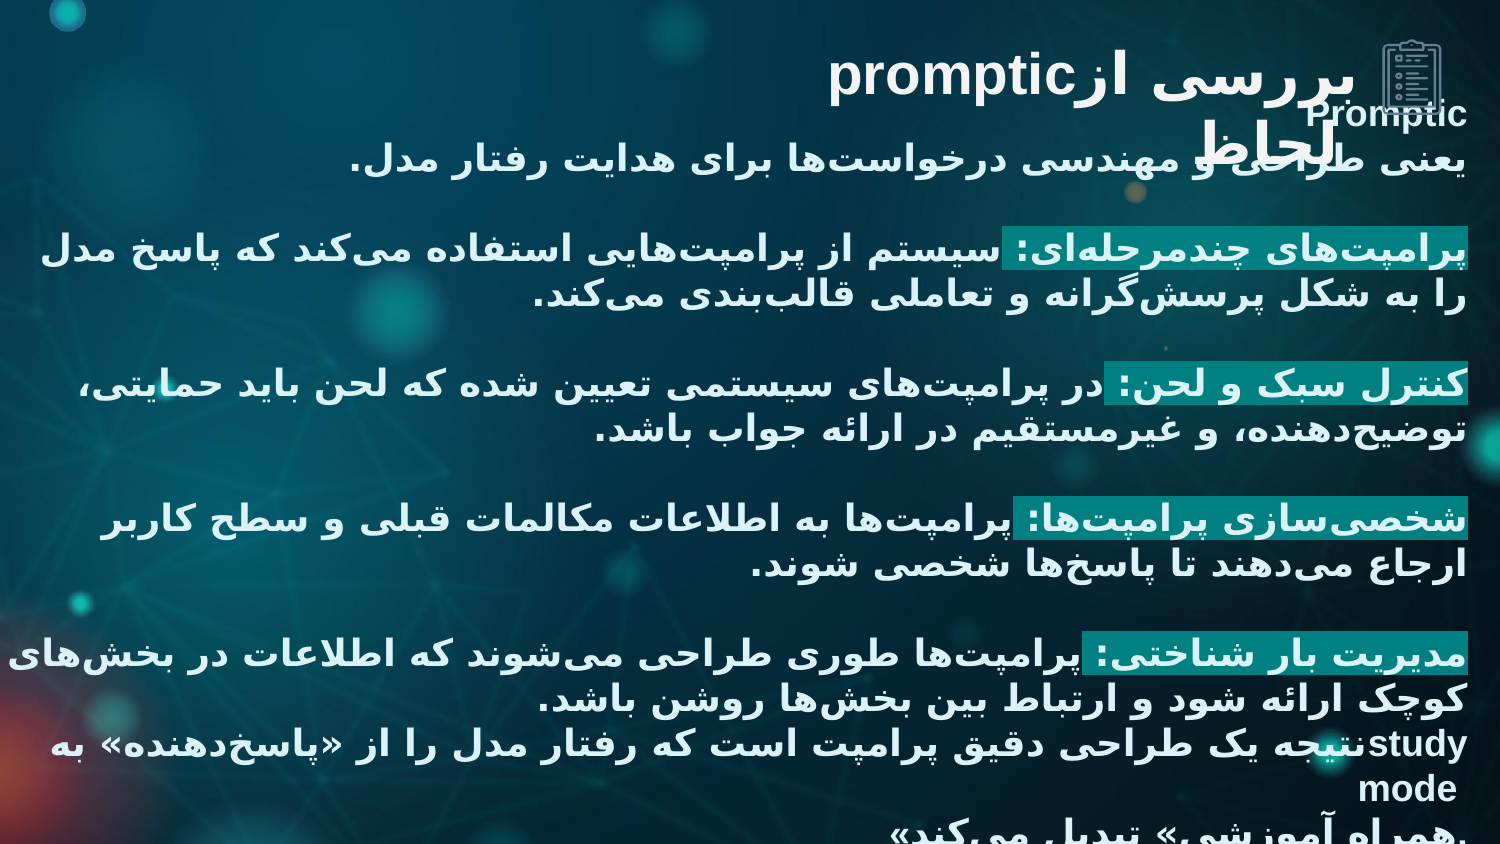

prompticبررسی از لحاظ

# Promptic یعنی طراحی و مهندسی درخواست‌ها برای هدایت رفتار مدل. پرامپت‌های چندمرحله‌ای: سیستم از پرامپت‌هایی استفاده می‌کند که پاسخ مدل را به شکل پرسش‌گرانه و تعاملی قالب‌بندی می‌کند. کنترل سبک و لحن: در پرامپت‌های سیستمی تعیین شده که لحن باید حمایتی، توضیح‌دهنده، و غیرمستقیم در ارائه جواب باشد. شخصی‌سازی پرامپت‌ها: پرامپت‌ها به اطلاعات مکالمات قبلی و سطح کاربر ارجاع می‌دهند تا پاسخ‌ها شخصی شوند. مدیریت بار شناختی: پرامپت‌ها طوری طراحی می‌شوند که اطلاعات در بخش‌های کوچک ارائه شود و ارتباط بین بخش‌ها روشن باشد. نتیجه یک طراحی دقیق پرامپت است که رفتار مدل را از «پاسخ‌دهنده» بهstudy mode «همراه آموزشی» تبدیل می‌کند.